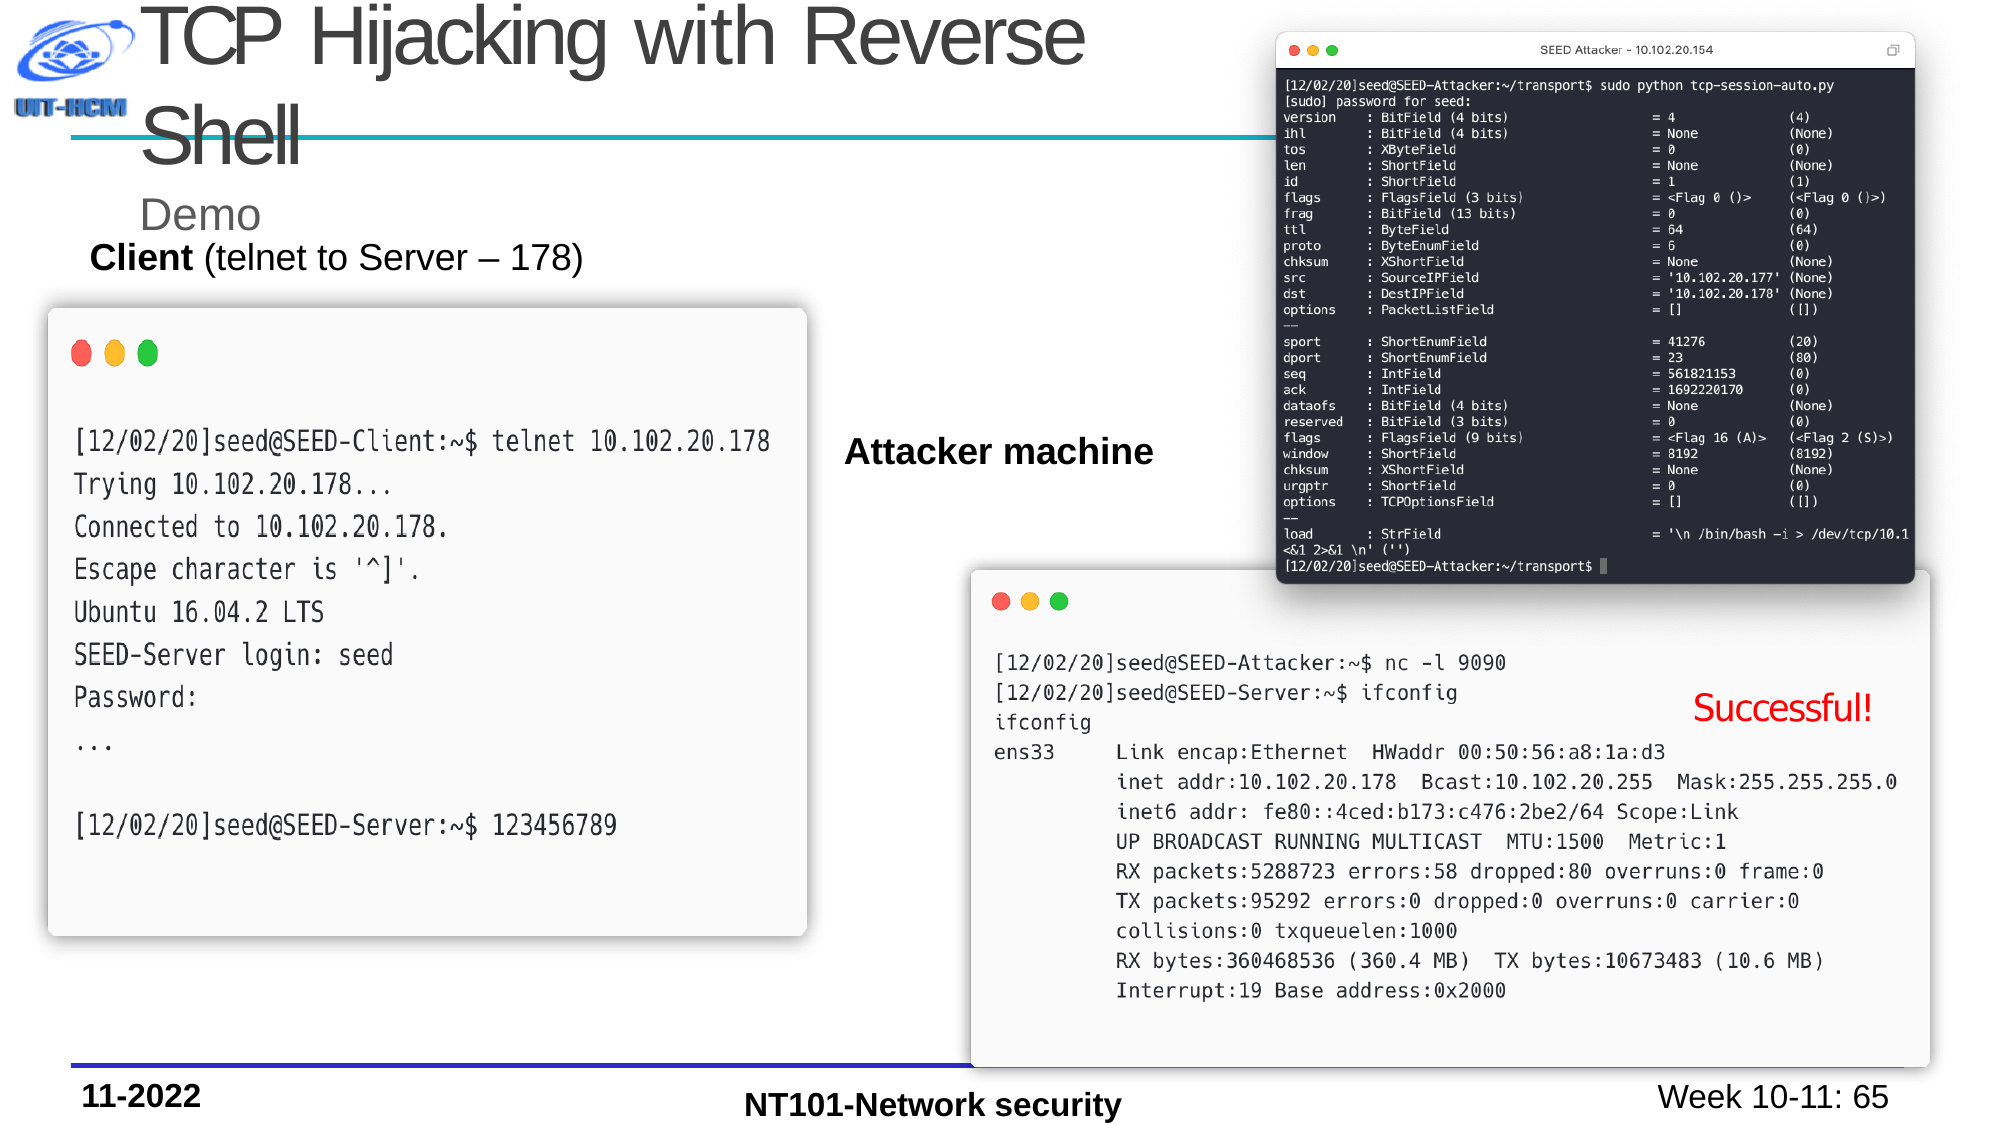

# TCP Hijacking with Reverse Shell
Demo
Client (telnet to Server – 178)

Attacker machine

Successful!